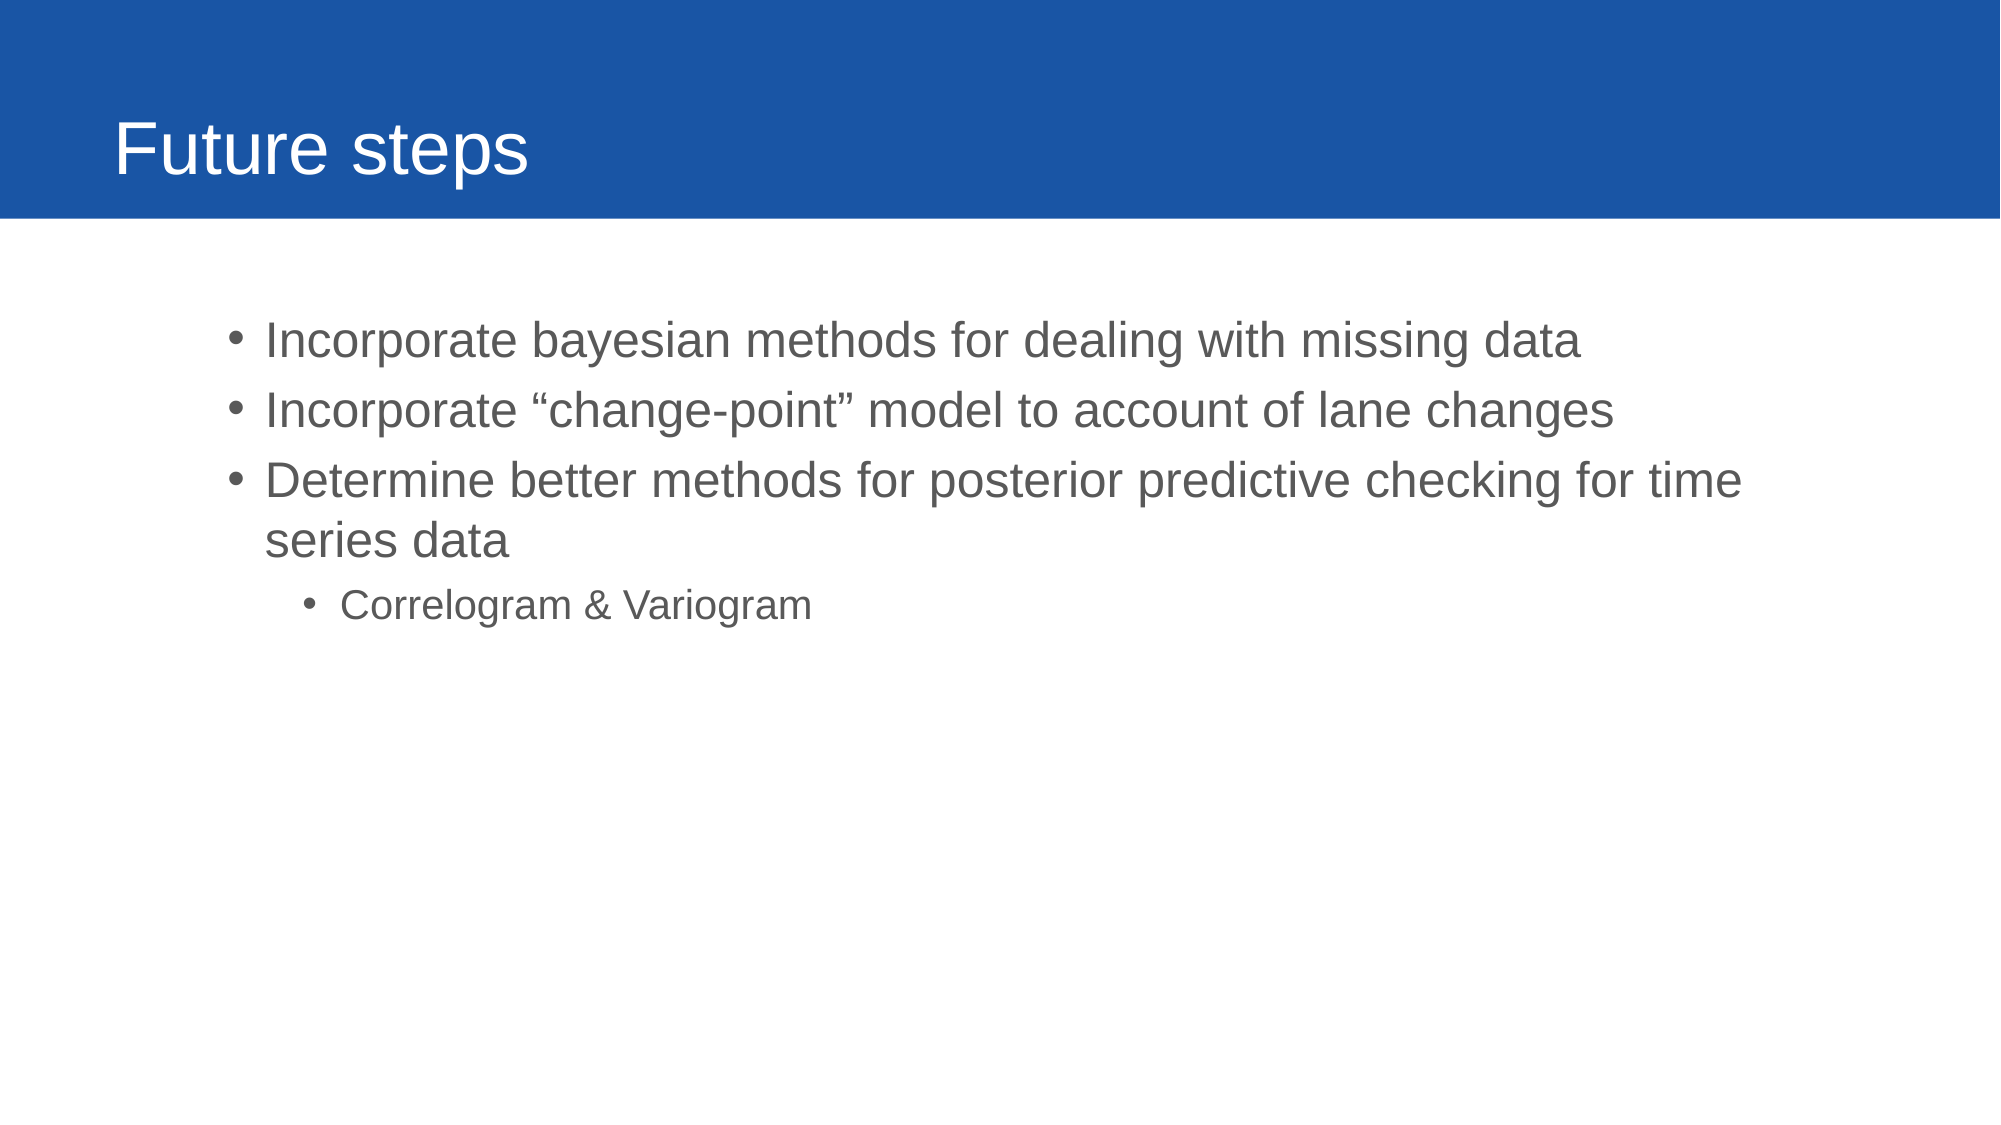

# Future steps
Incorporate bayesian methods for dealing with missing data
Incorporate “change-point” model to account of lane changes
Determine better methods for posterior predictive checking for time series data
Correlogram & Variogram